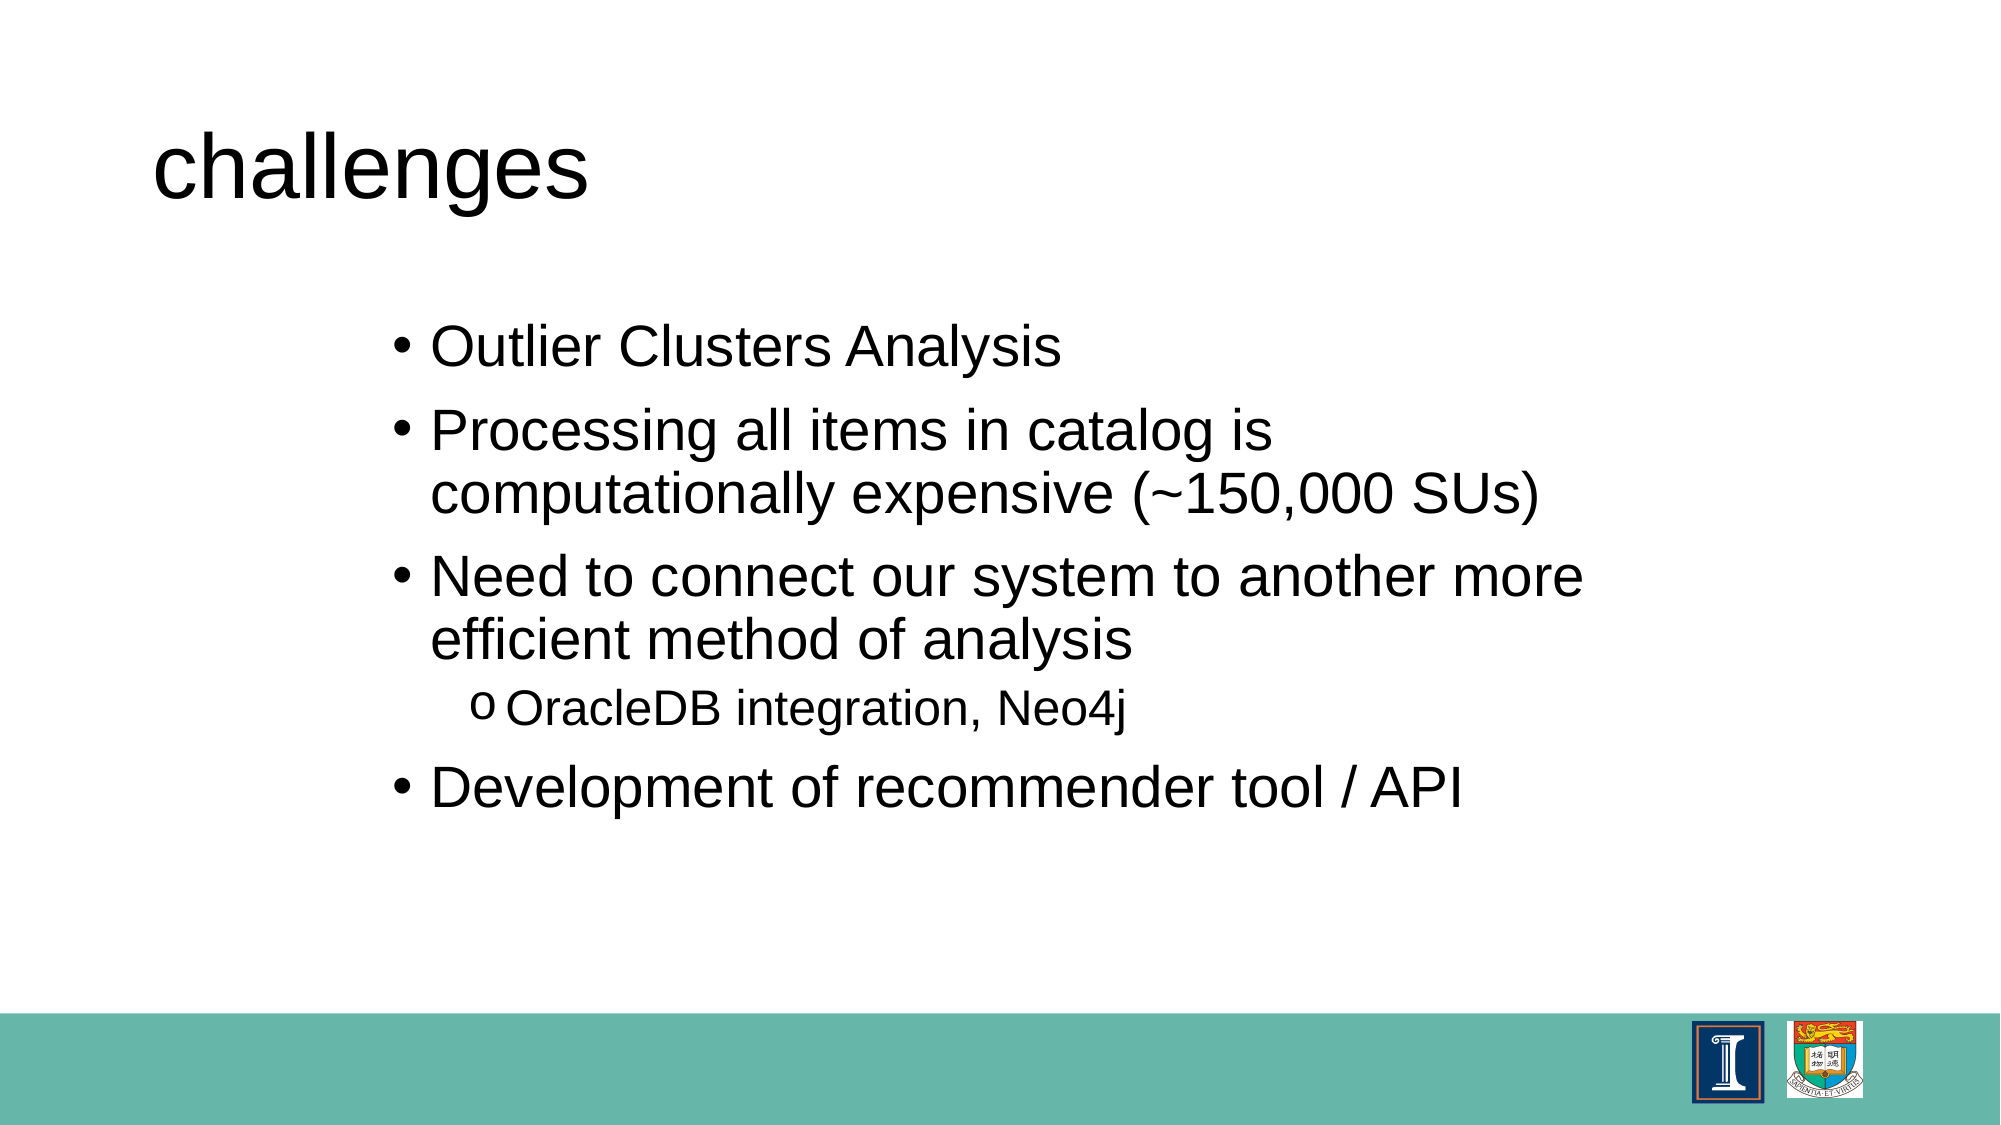

# challenges
Outlier Clusters Analysis
Processing all items in catalog is computationally expensive (~150,000 SUs)
Need to connect our system to another more efficient method of analysis
OracleDB integration, Neo4j
Development of recommender tool / API